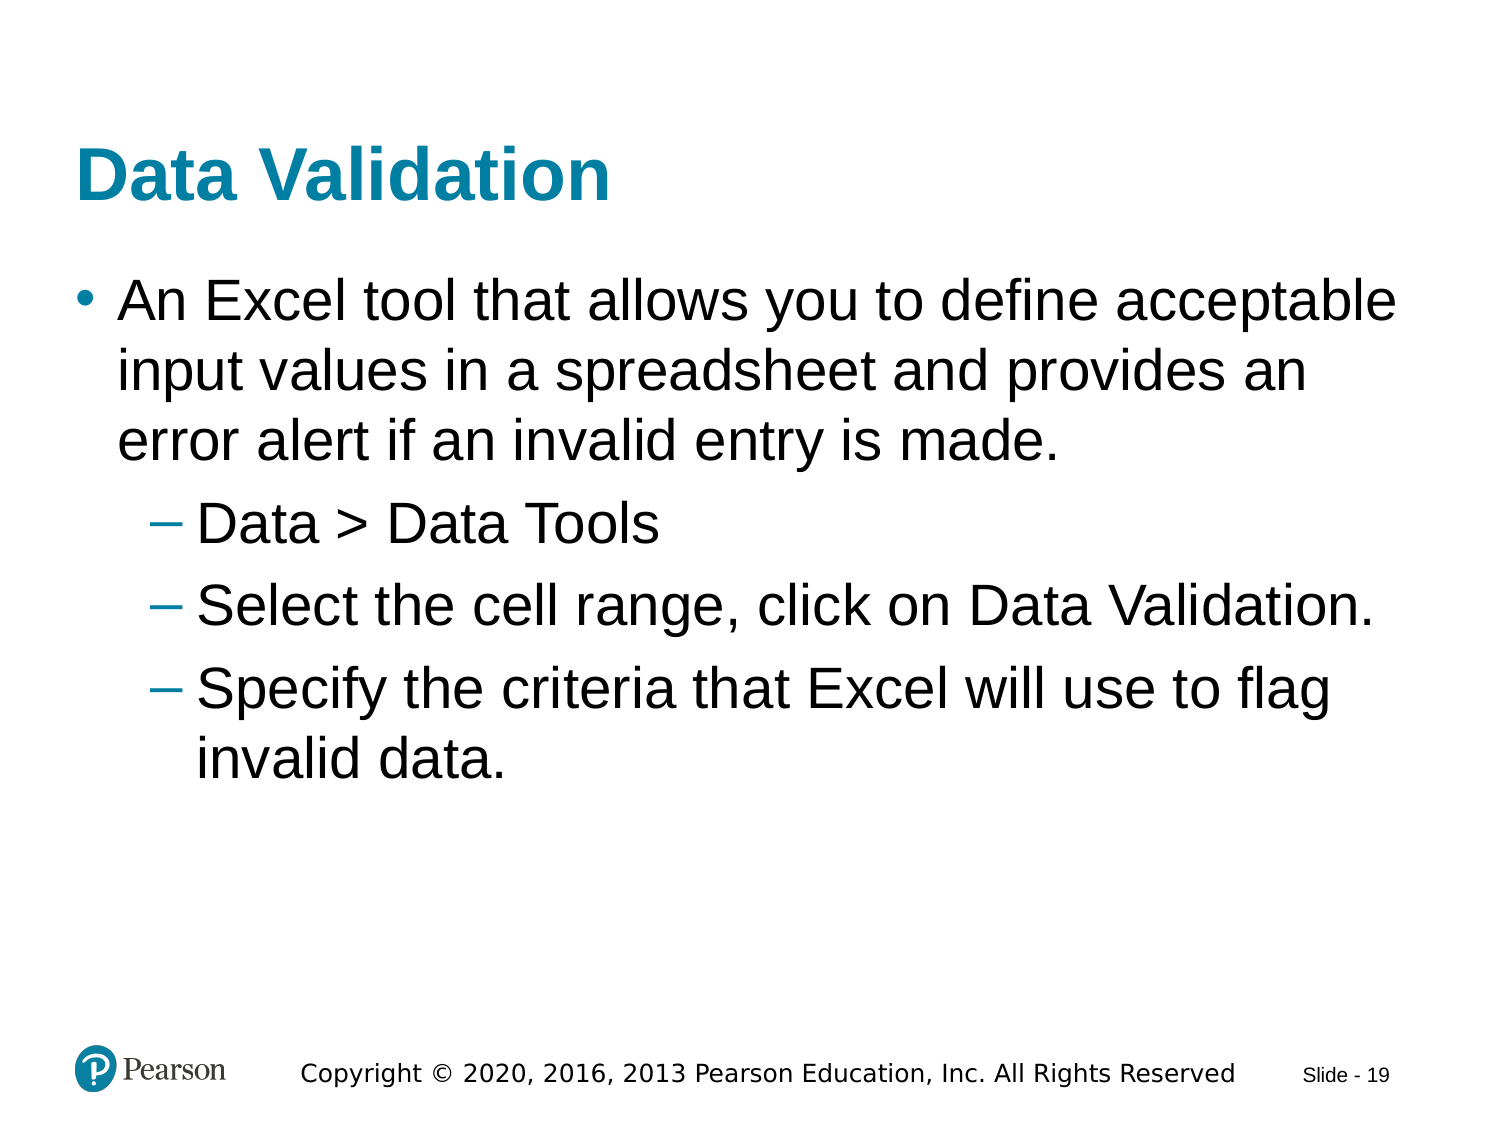

# Data Validation
An Excel tool that allows you to define acceptable input values in a spreadsheet and provides an error alert if an invalid entry is made.
Data > Data Tools
Select the cell range, click on Data Validation.
Specify the criteria that Excel will use to flag invalid data.